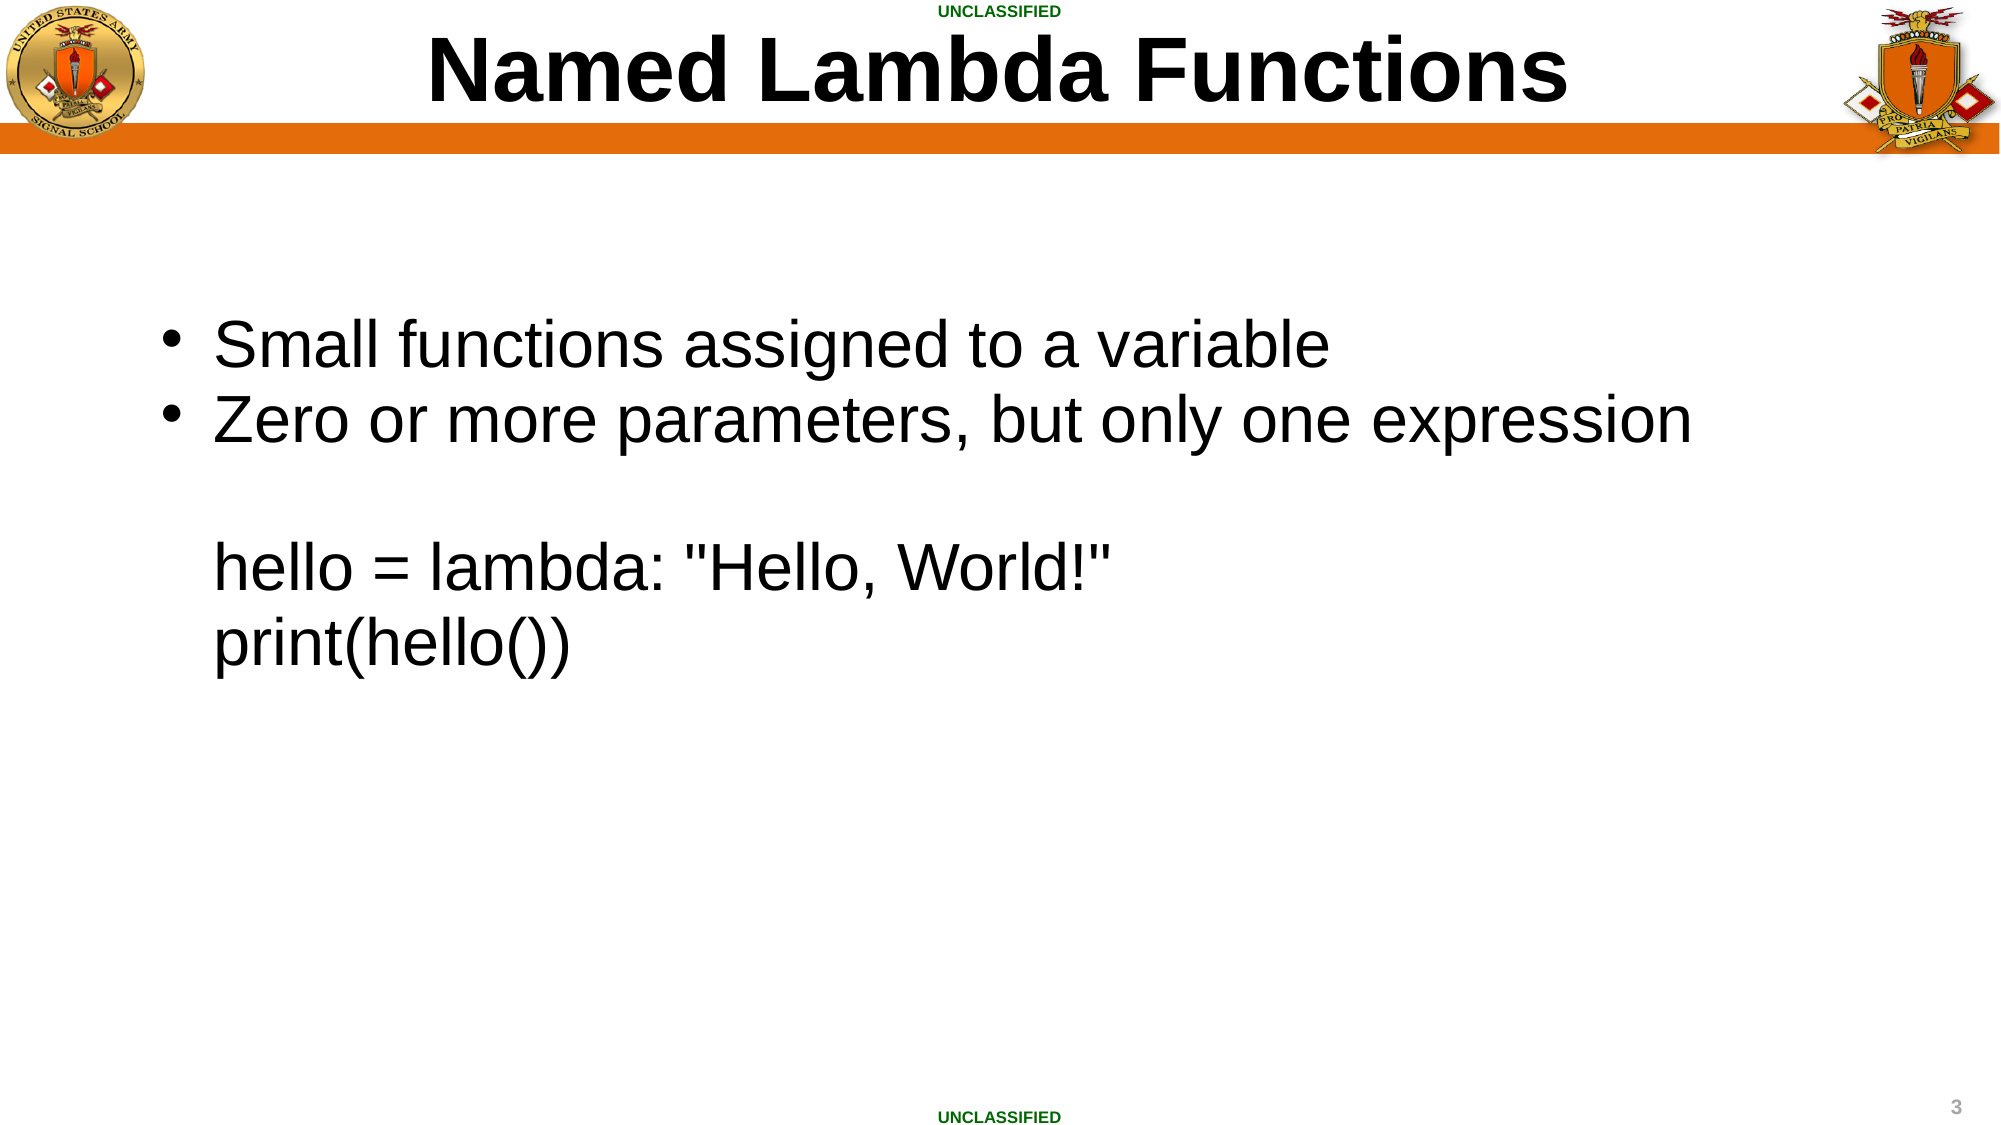

Named Lambda Functions

Small functions assigned to a variable
Zero or more parameters, but only one expression
hello = lambda: "Hello, World!"
print(hello())